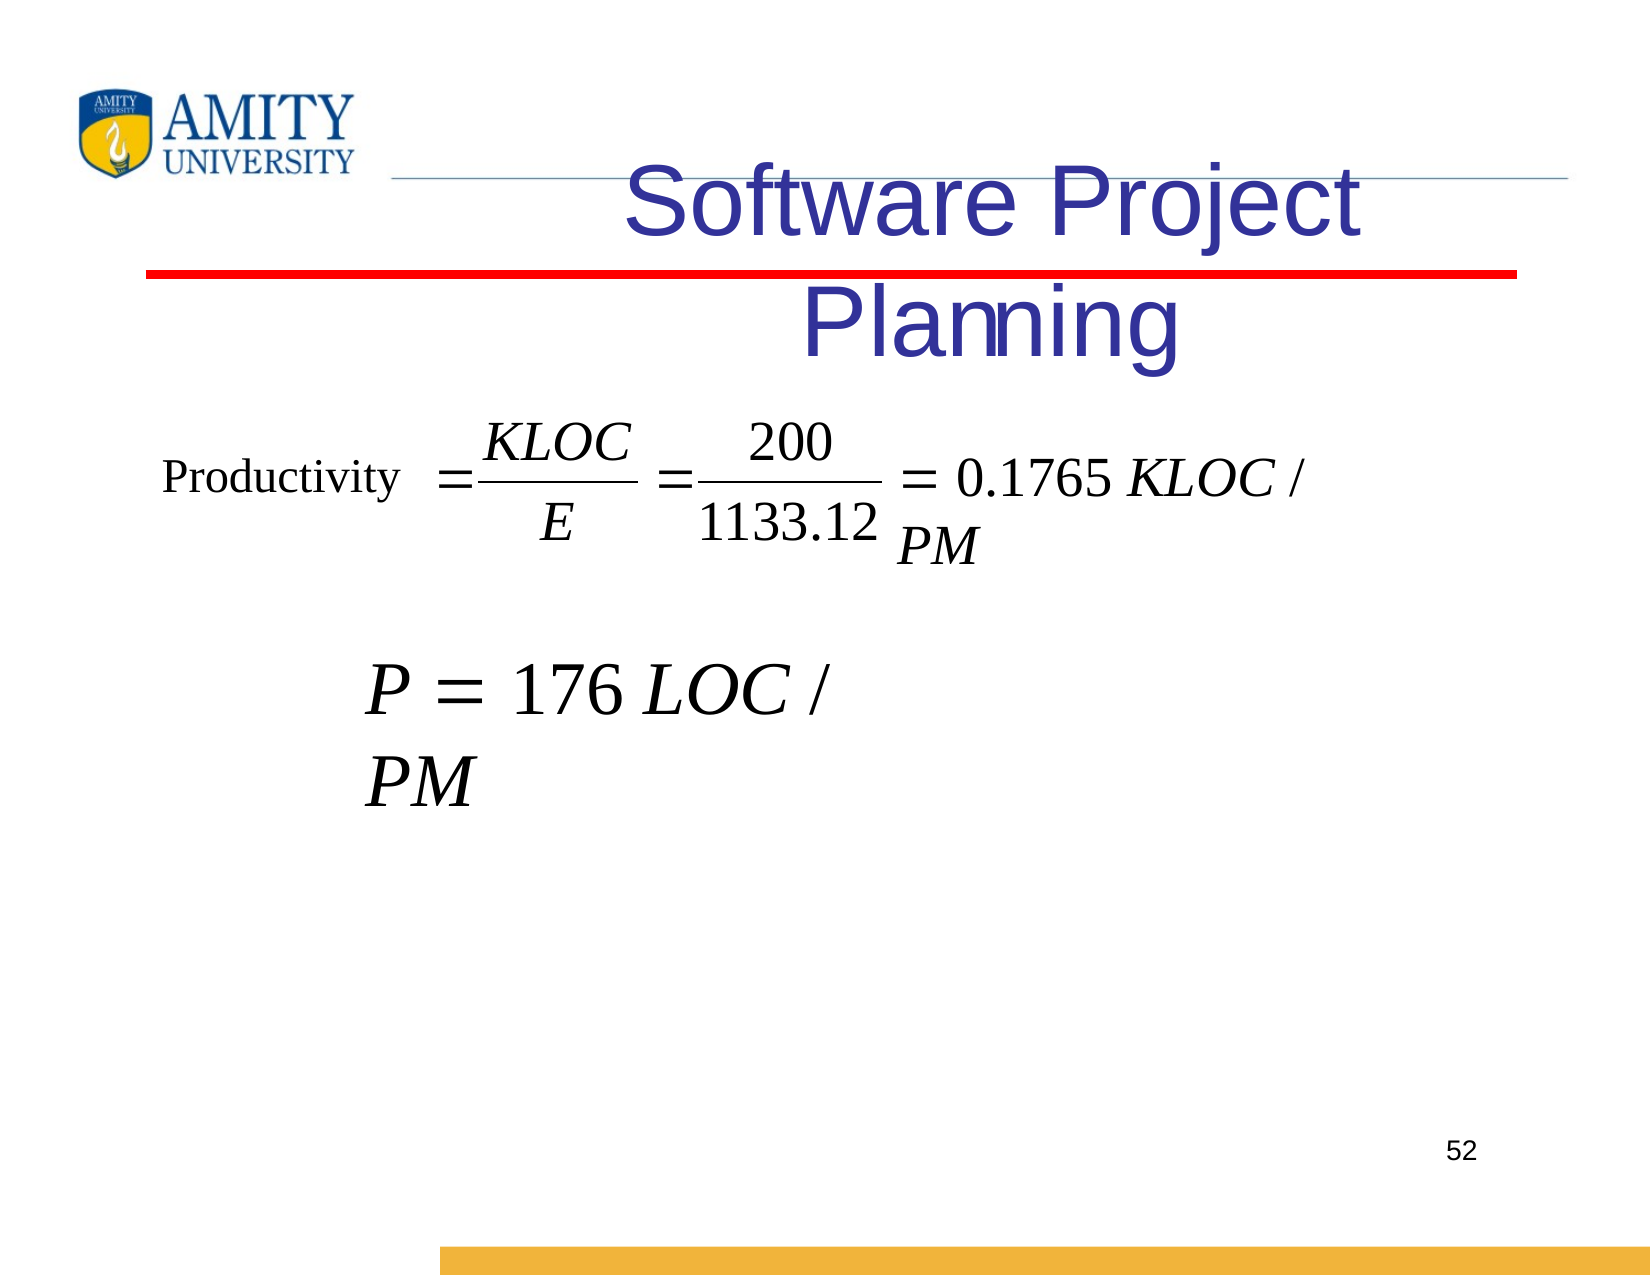

# Software Project Planning

KLOC
200
=
=
= 0.1765 KLOC / PM
Productivity
E	1133.12

P = 176 LOC / PM
52
Software Engineering (3rd ed.), By K.K Aggarwal & Yogesh Singh, Copyright © New Age International Publishers, 2007